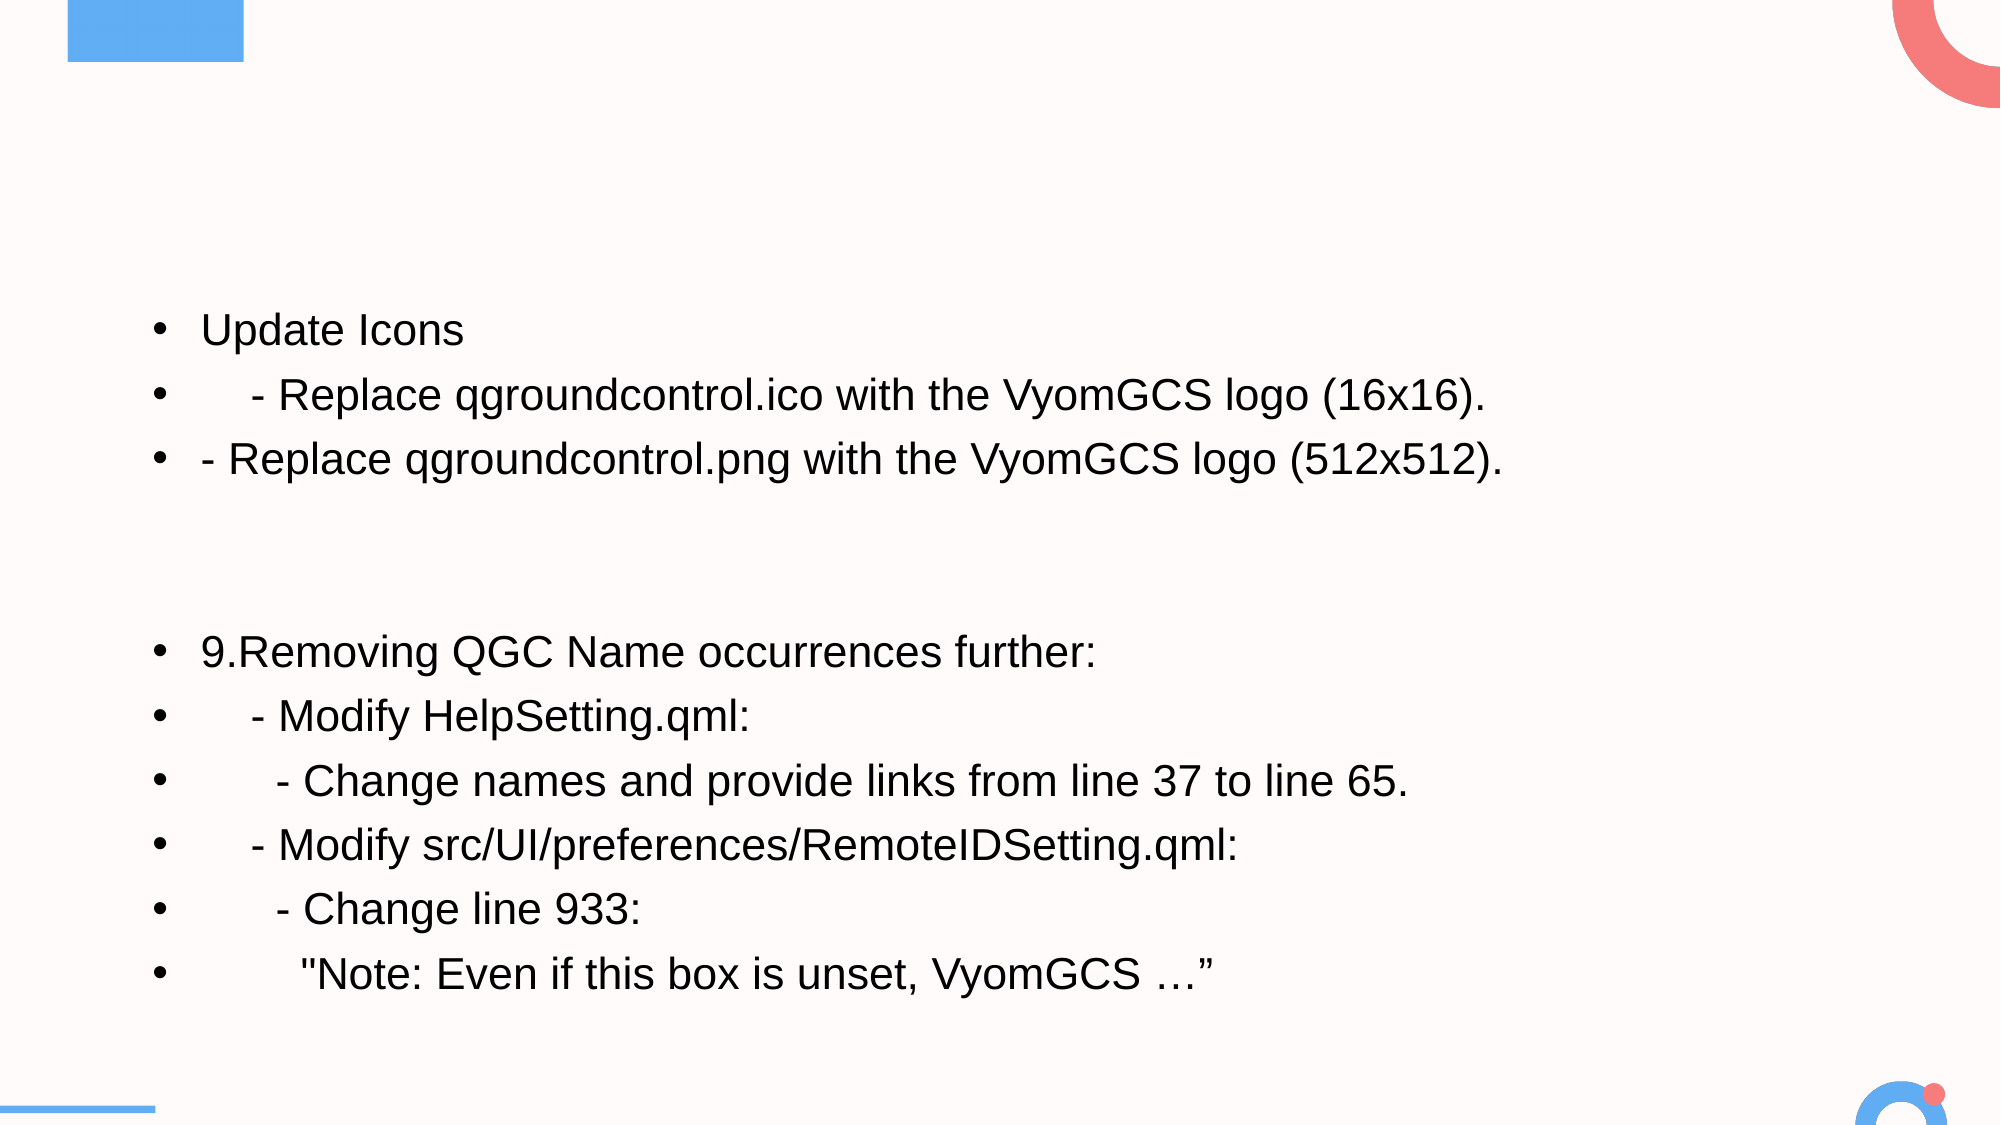

#
Update Icons
    - Replace qgroundcontrol.ico with the VyomGCS logo (16x16).
- Replace qgroundcontrol.png with the VyomGCS logo (512x512).

9.Removing QGC Name occurrences further:
    - Modify HelpSetting.qml:
      - Change names and provide links from line 37 to line 65.
    - Modify src/UI/preferences/RemoteIDSetting.qml:
      - Change line 933:
        "Note: Even if this box is unset, VyomGCS …”